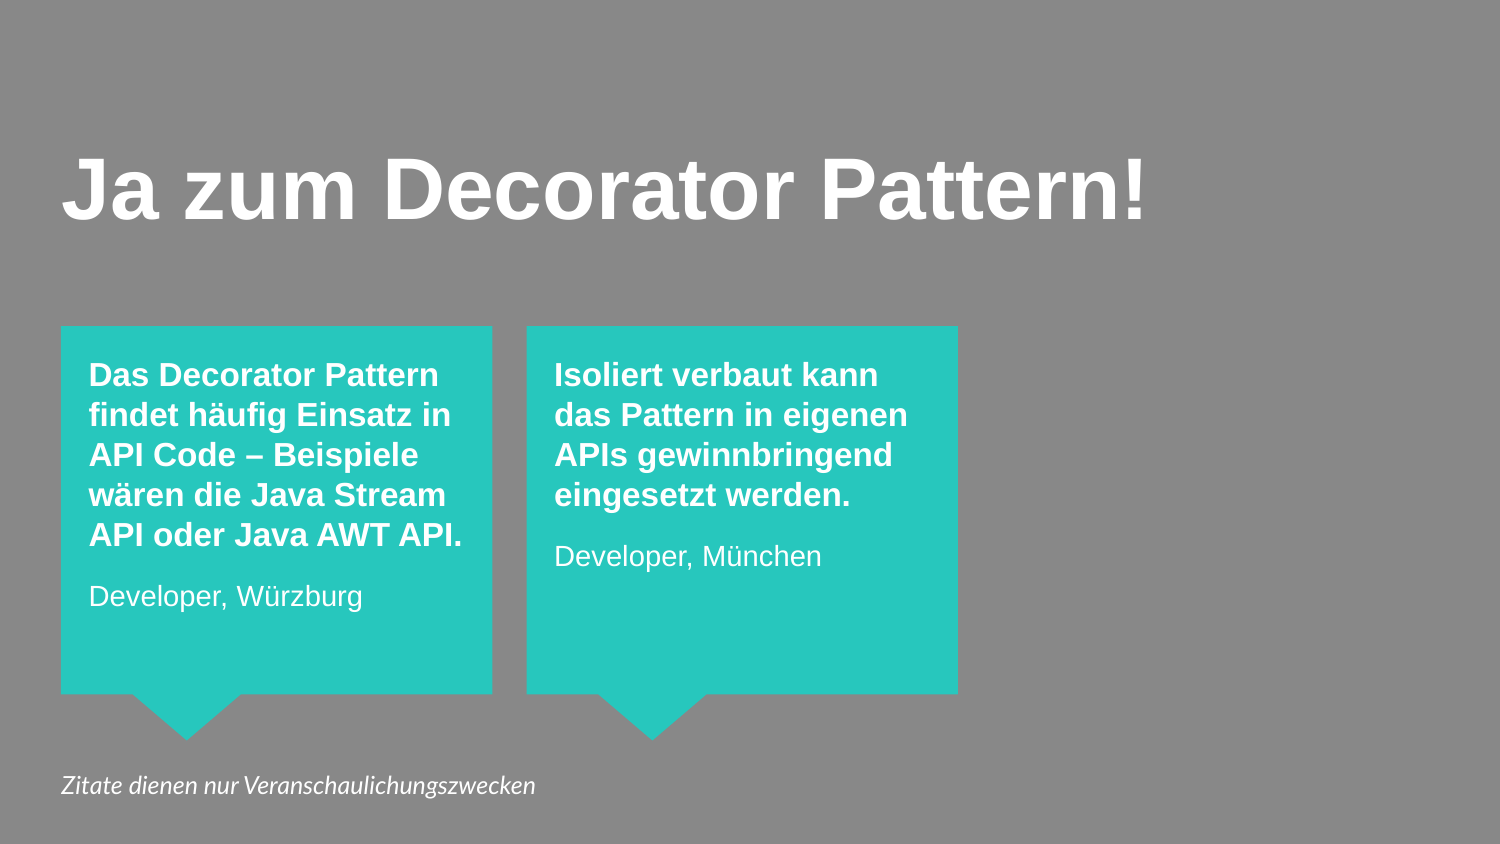

# Ja zum Decorator Pattern!

Das Decorator Pattern findet häufig Einsatz in API Code – Beispiele wären die Java Stream API oder Java AWT API.
Developer, Würzburg
Isoliert verbaut kann das Pattern in eigenen APIs gewinnbringend eingesetzt werden.
Developer, München
Zitate dienen nur Veranschaulichungszwecken